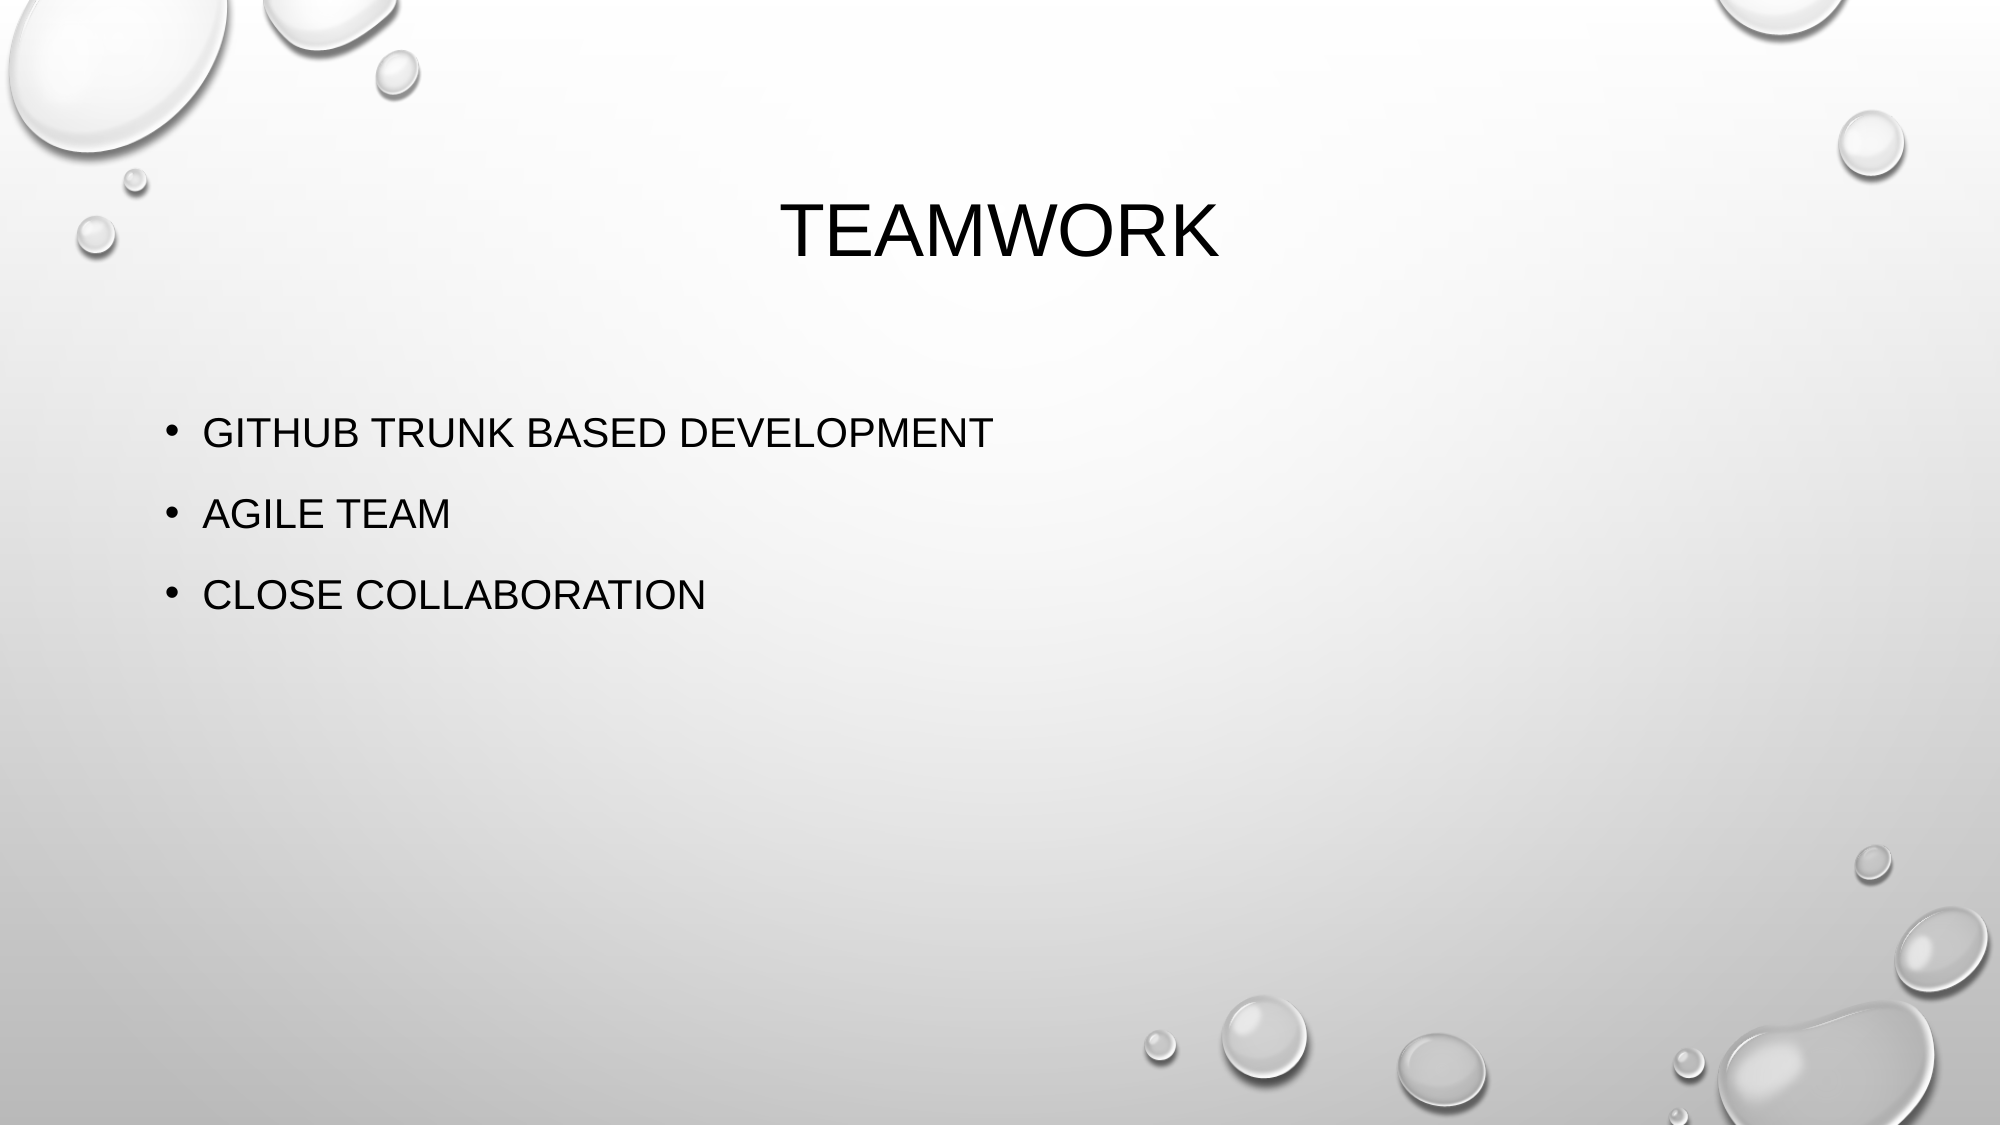

# Teamwork
Github Trunk based development
Agile team
Close collaboration